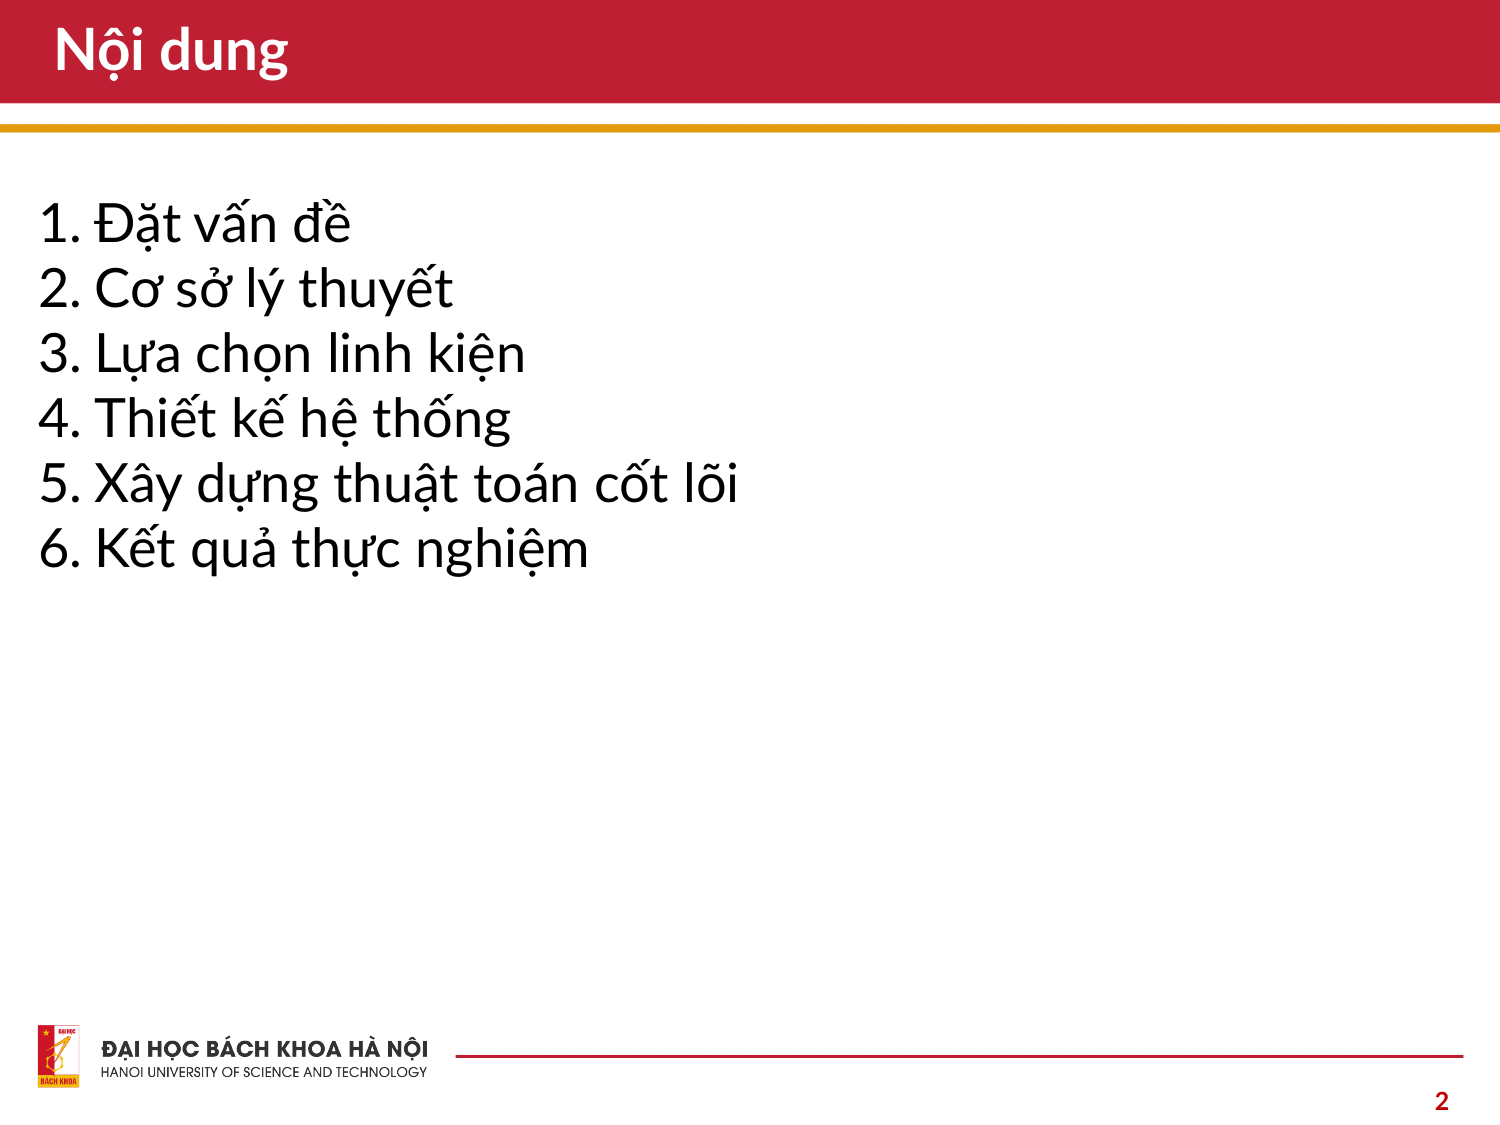

# Nội dung
Đặt vấn đề
Cơ sở lý thuyết
Lựa chọn linh kiện
Thiết kế hệ thống
Xây dựng thuật toán cốt lõi
Kết quả thực nghiệm
2